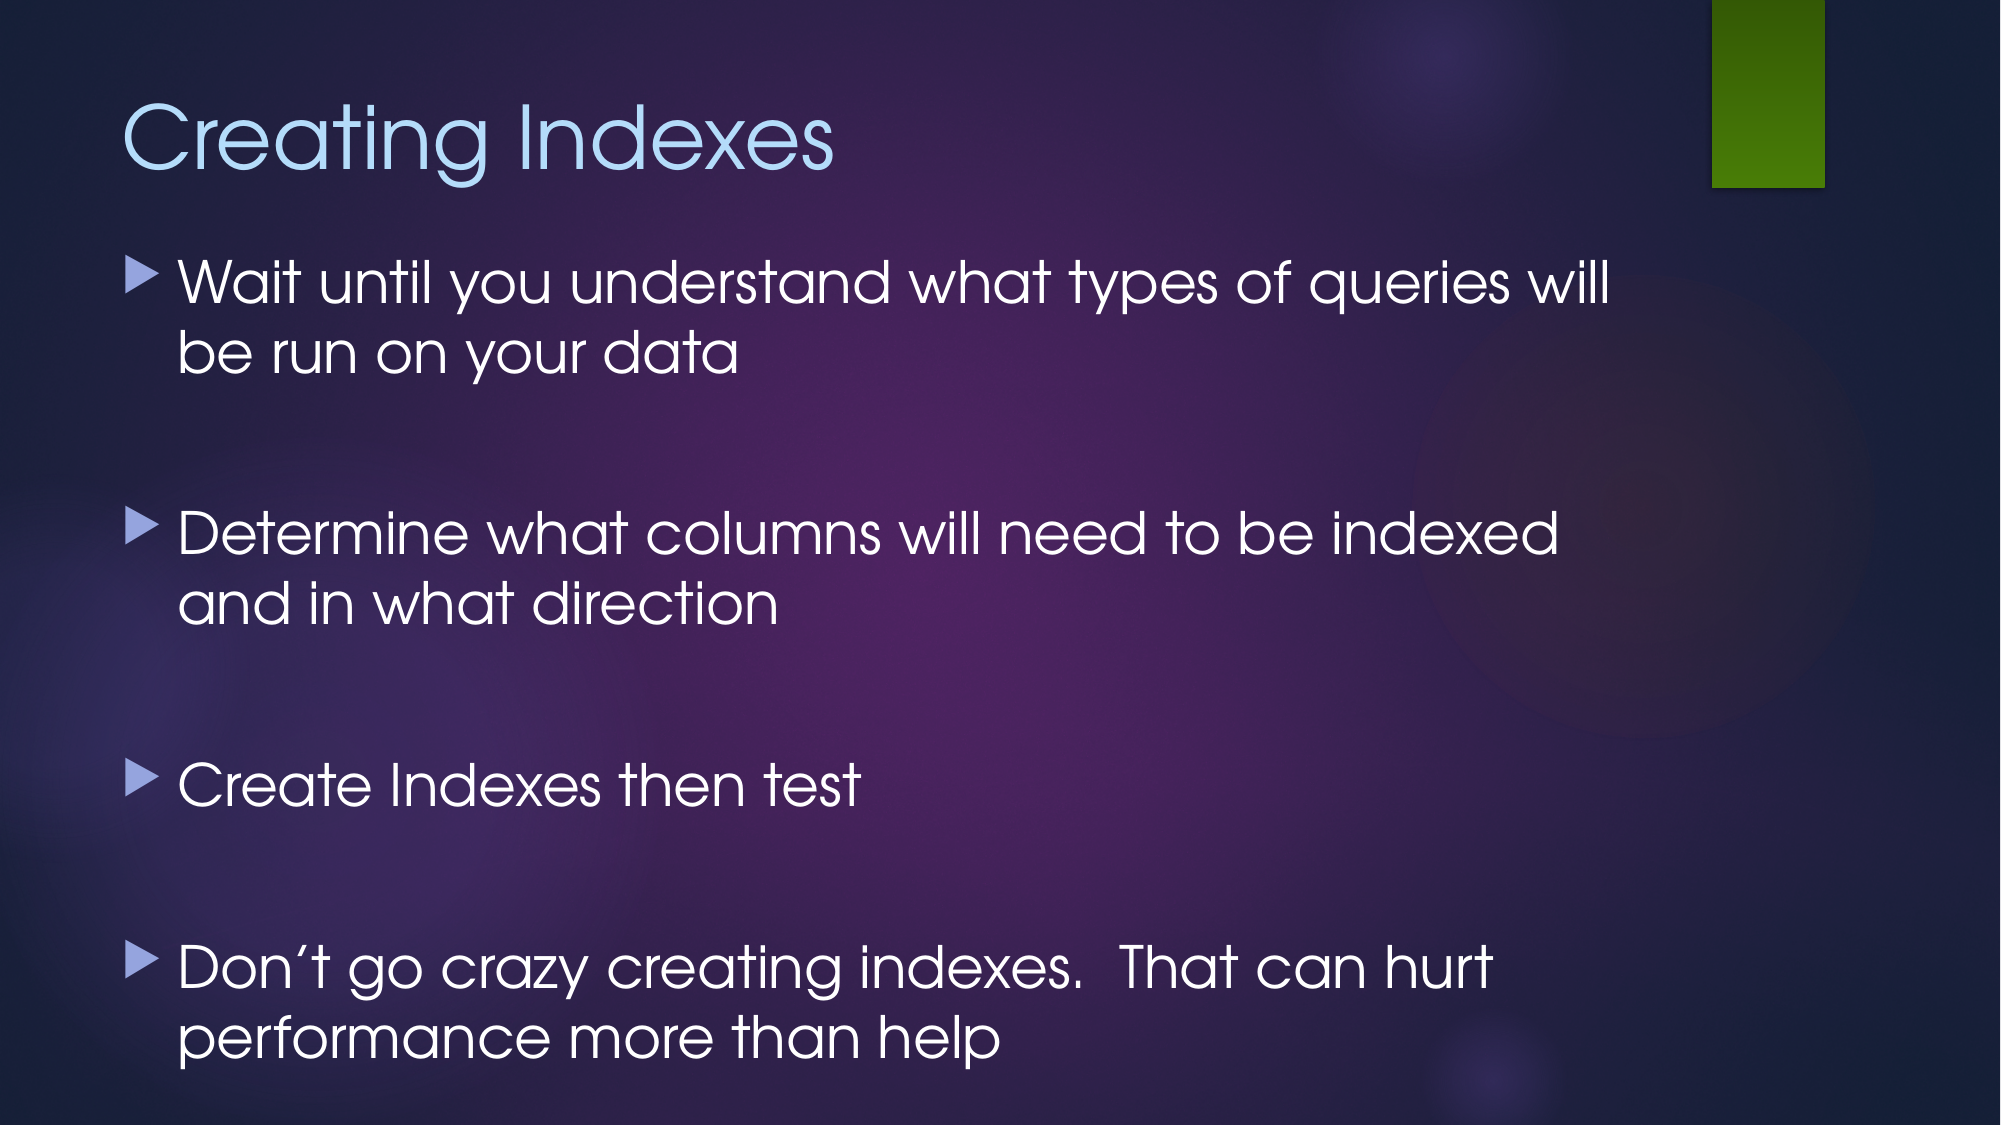

# Creating Indexes
Wait until you understand what types of queries will be run on your data

Determine what columns will need to be indexed and in what direction

Create Indexes then test

Don’t go crazy creating indexes.  That can hurt performance more than help